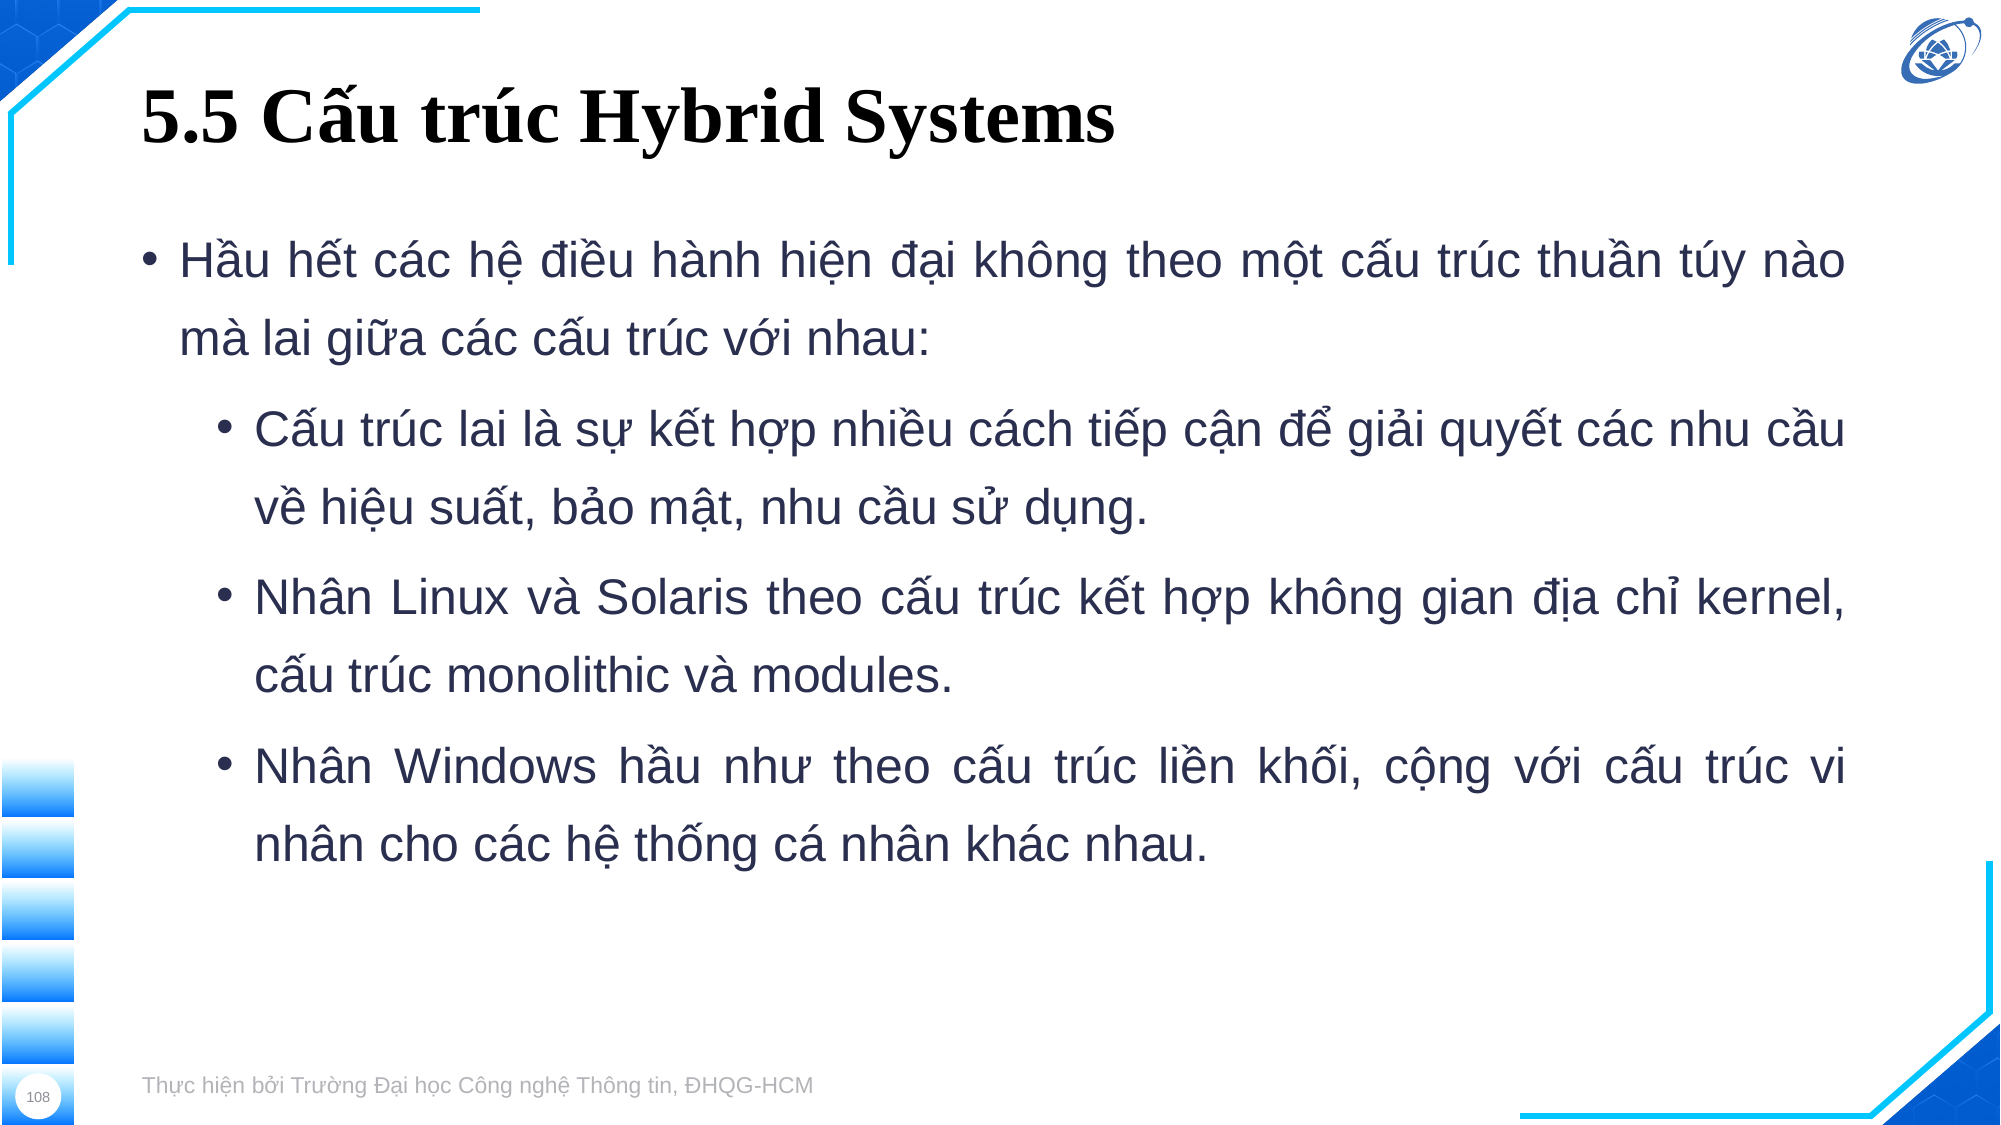

# 5.5 Cấu trúc Hybrid Systems
Hầu hết các hệ điều hành hiện đại không theo một cấu trúc thuần túy nào mà lai giữa các cấu trúc với nhau:
Cấu trúc lai là sự kết hợp nhiều cách tiếp cận để giải quyết các nhu cầu về hiệu suất, bảo mật, nhu cầu sử dụng.
Nhân Linux và Solaris theo cấu trúc kết hợp không gian địa chỉ kernel, cấu trúc monolithic và modules.
Nhân Windows hầu như theo cấu trúc liền khối, cộng với cấu trúc vi nhân cho các hệ thống cá nhân khác nhau.
Thực hiện bởi Trường Đại học Công nghệ Thông tin, ĐHQG-HCM
108